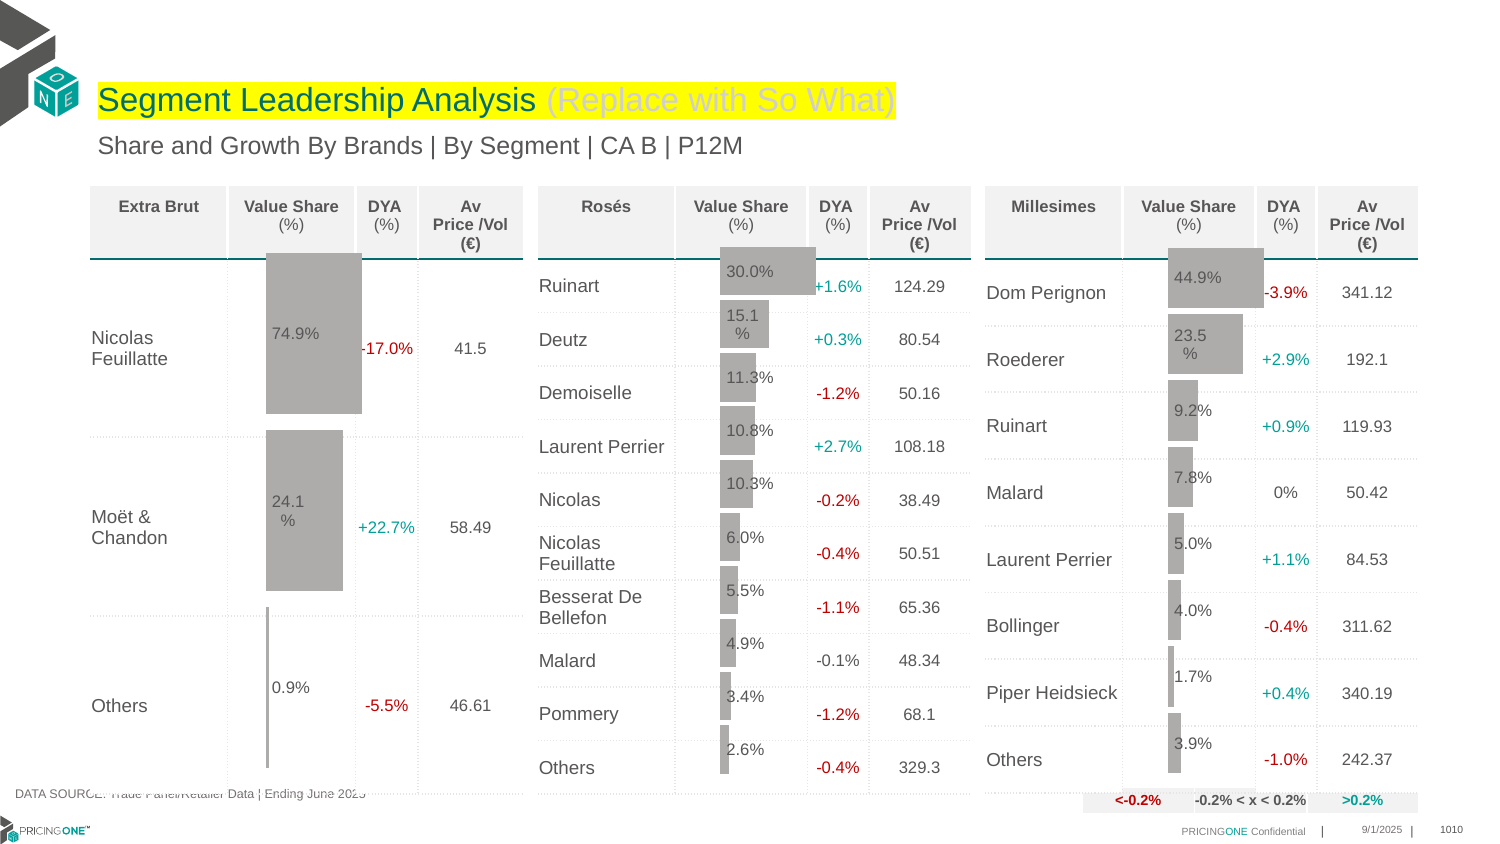

# Segment Leadership Analysis (Replace with So What)
Share and Growth By Brands | By Segment | CA B | P12M
| Rosés | Value Share (%) | DYA (%) | Av Price /Vol (€) |
| --- | --- | --- | --- |
| Ruinart |  | +1.6% | 124.29 |
| Deutz |  | +0.3% | 80.54 |
| Demoiselle |  | -1.2% | 50.16 |
| Laurent Perrier |  | +2.7% | 108.18 |
| Nicolas |  | -0.2% | 38.49 |
| Nicolas Feuillatte |  | -0.4% | 50.51 |
| Besserat De Bellefon |  | -1.1% | 65.36 |
| Malard |  | -0.1% | 48.34 |
| Pommery |  | -1.2% | 68.1 |
| Others |  | -0.4% | 329.3 |
| Extra Brut | Value Share (%) | DYA (%) | Av Price /Vol (€) |
| --- | --- | --- | --- |
| Nicolas Feuillatte |  | -17.0% | 41.5 |
| Moët & Chandon |  | +22.7% | 58.49 |
| Others |  | -5.5% | 46.61 |
| Millesimes | Value Share (%) | DYA (%) | Av Price /Vol (€) |
| --- | --- | --- | --- |
| Dom Perignon |  | -3.9% | 341.12 |
| Roederer |  | +2.9% | 192.1 |
| Ruinart |  | +0.9% | 119.93 |
| Malard |  | 0% | 50.42 |
| Laurent Perrier |  | +1.1% | 84.53 |
| Bollinger |  | -0.4% | 311.62 |
| Piper Heidsieck |  | +0.4% | 340.19 |
| Others |  | -1.0% | 242.37 |

### Chart

| Category | Extra Brut | CA B |
|---|---|
|  | 0.7494291901561783 |

### Chart

| Category | Rosés | CA B |
|---|---|
|  | 0.3000291472724054 |

### Chart

| Category | Millesimes | CA B |
|---|---|
|  | 0.44913713833586383 |
DATA SOURCE: Trade Panel/Retailer Data | Ending June 2025
| <-0.2% | -0.2% < x < 0.2% | >0.2% |
| --- | --- | --- |

9/1/2025
1010